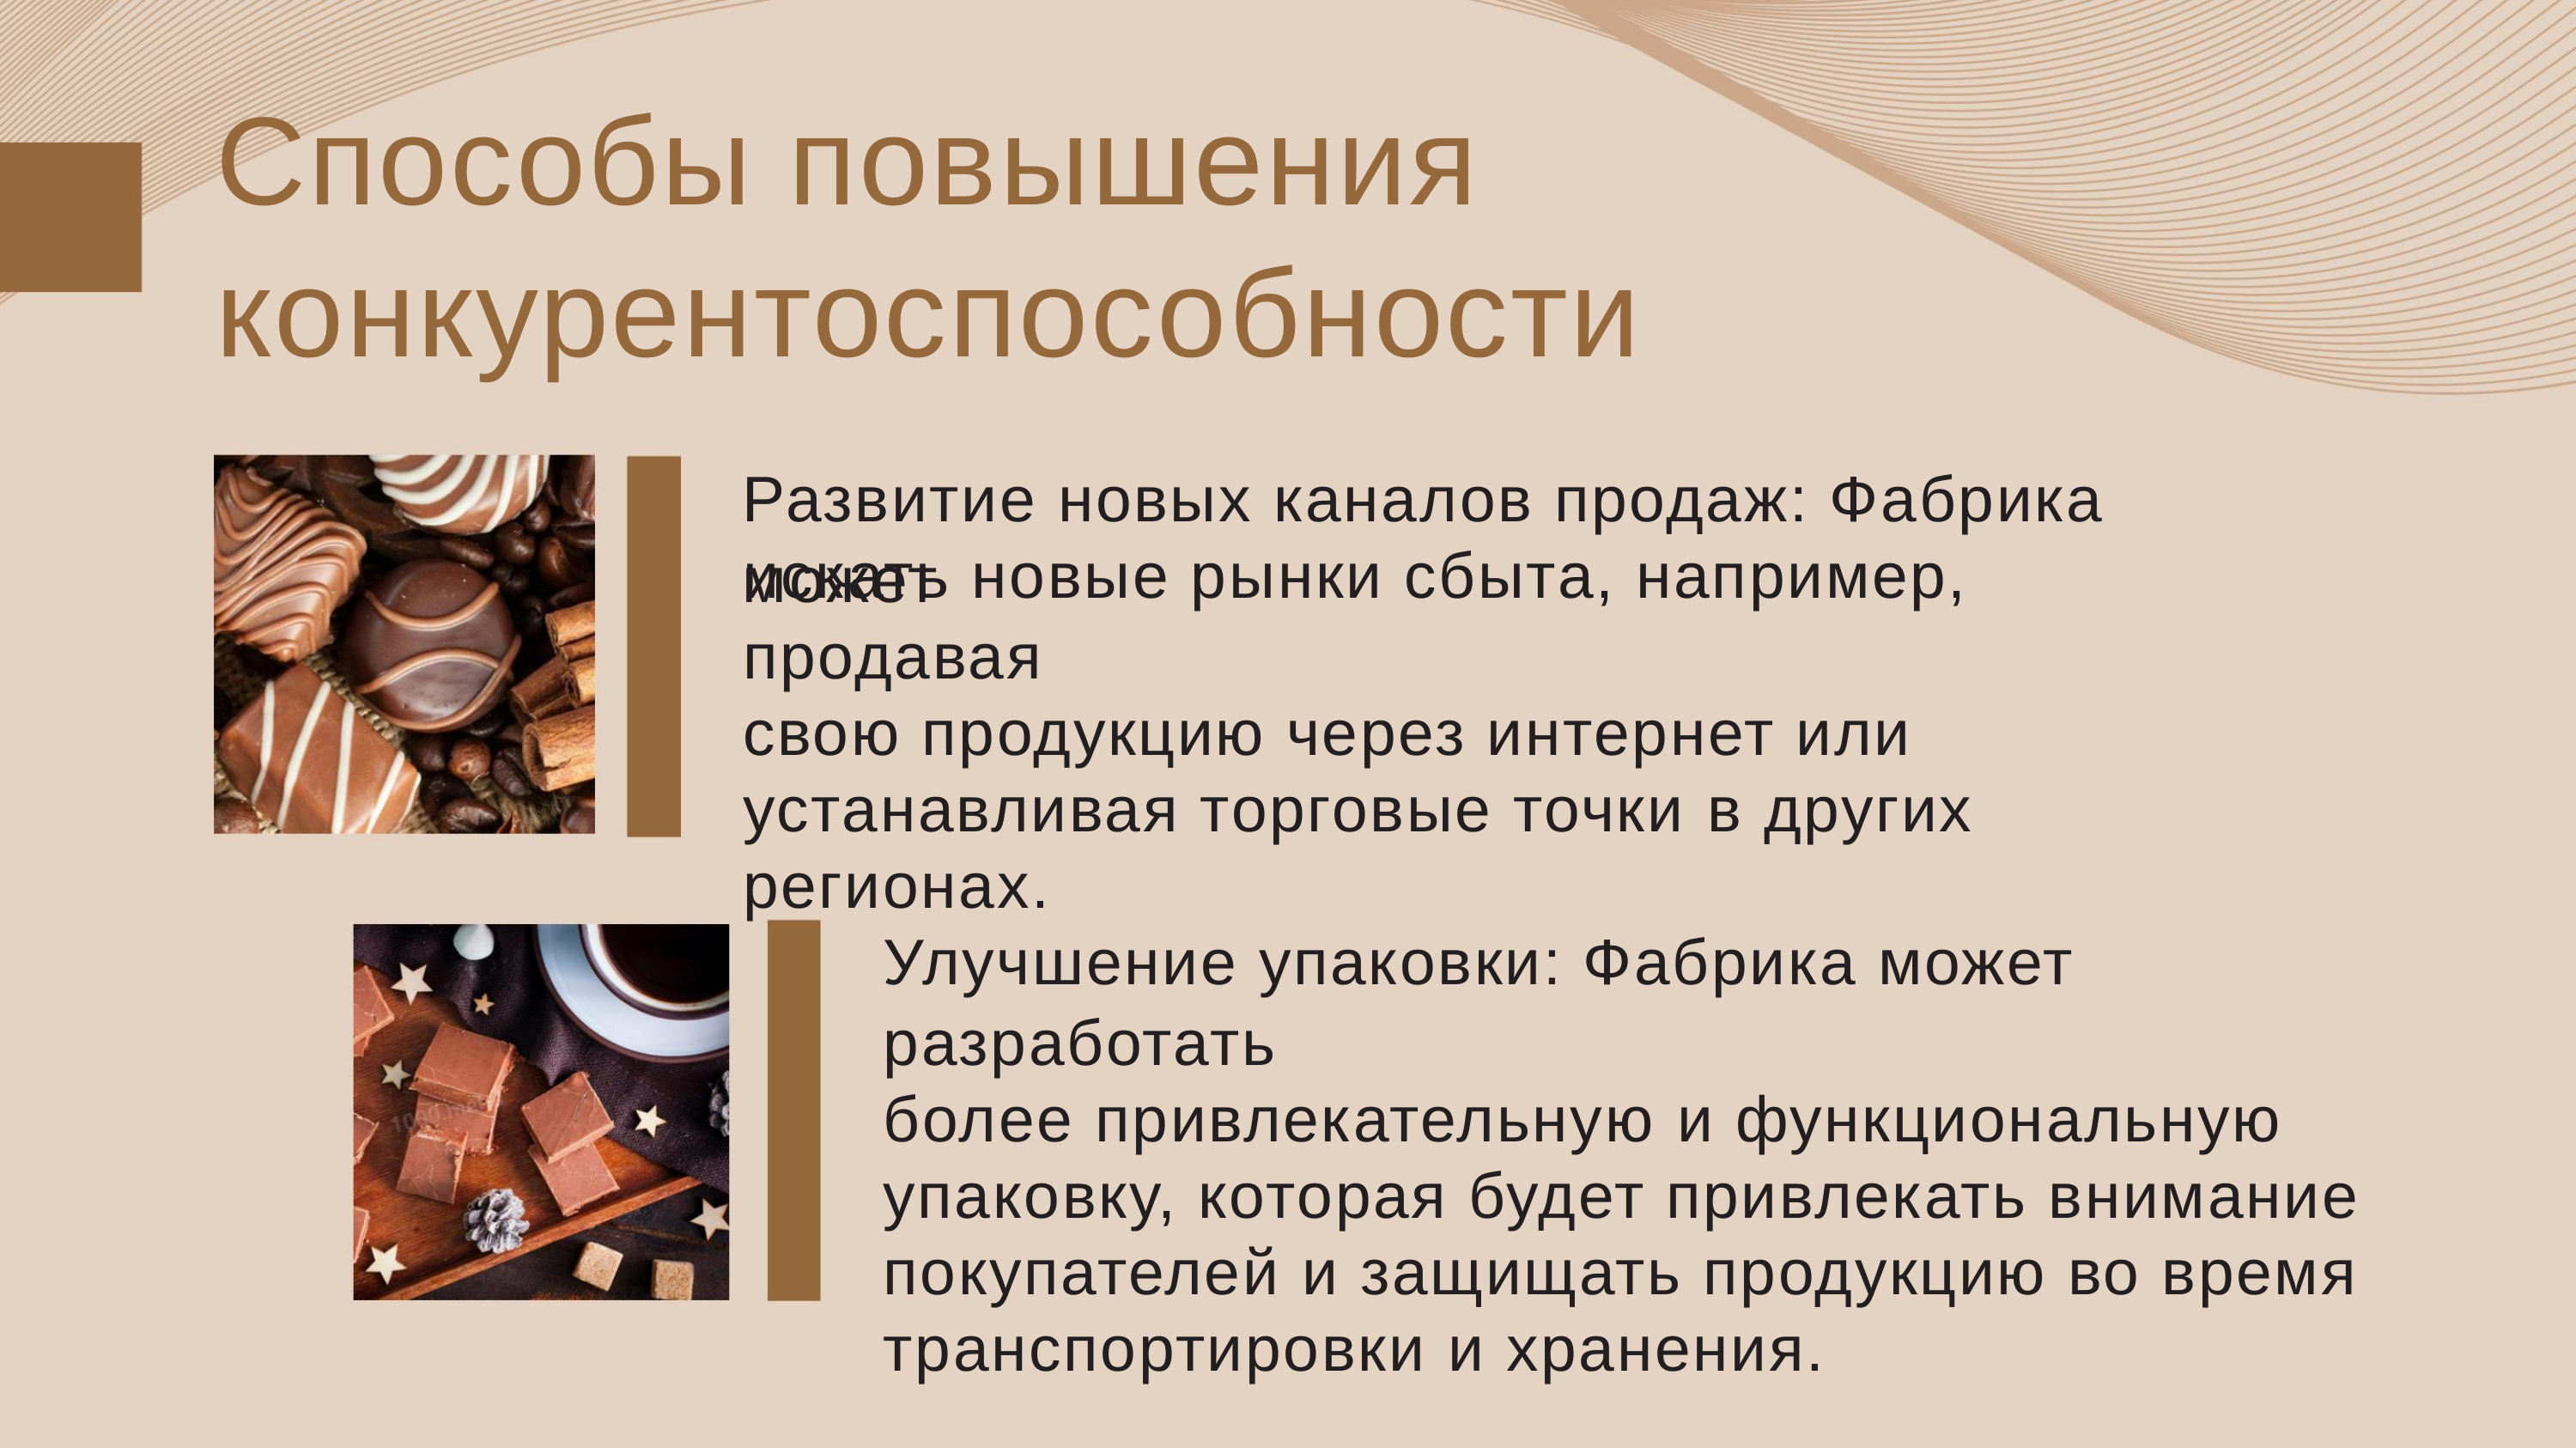

Способы повышения
конкурентоспособности
Развитие новых каналов продаж: Фабрика может
искать новые рынки сбыта, например, продавая
свою продукцию через интернет или
устанавливая торговые точки в других регионах.
Улучшение упаковки: Фабрика может разработать
более привлекательную и функциональную
упаковку, которая будет привлекать внимание
покупателей и защищать продукцию во время
транспортировки и хранения.